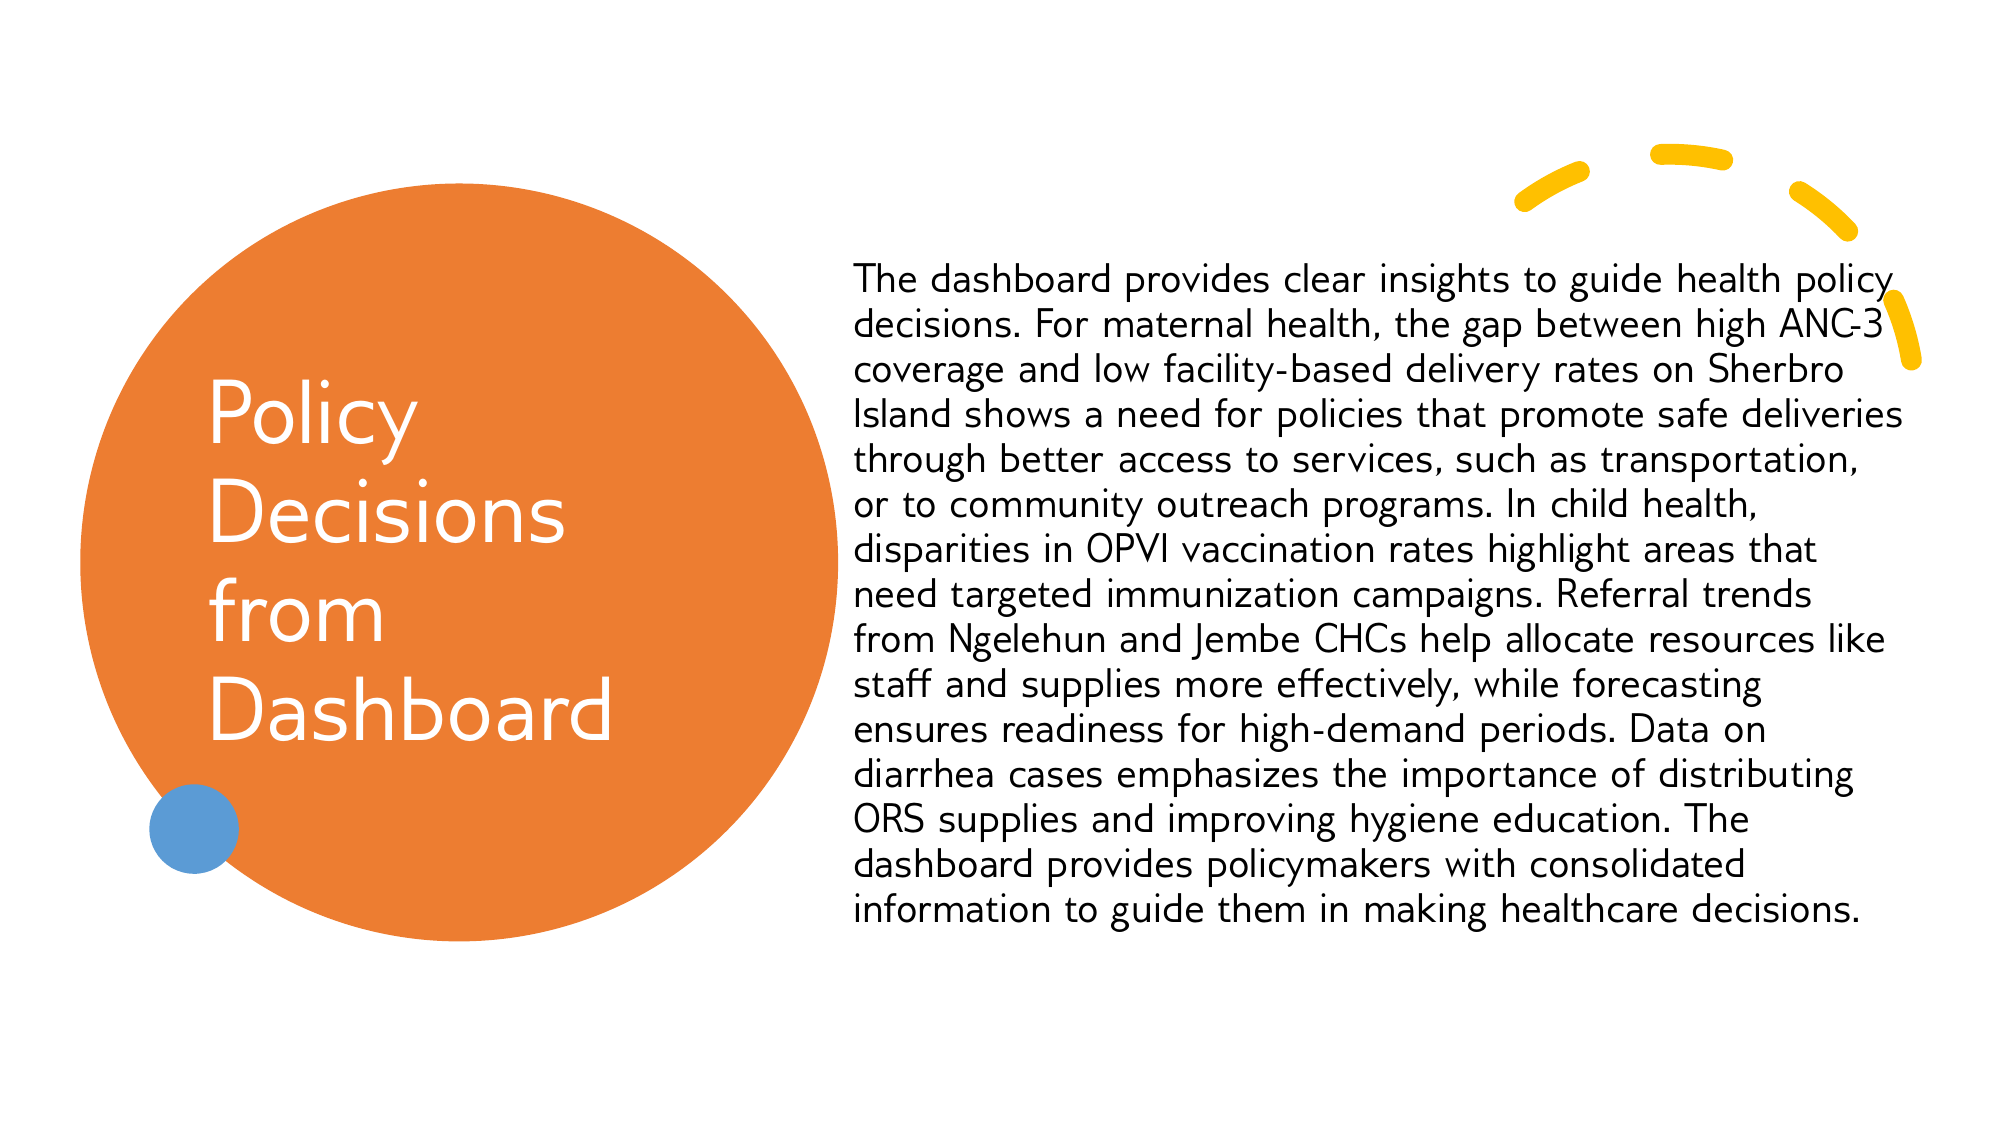

# Policy Decisions from Dashboard
The dashboard provides clear insights to guide health policy decisions. For maternal health, the gap between high ANC-3 coverage and low facility-based delivery rates on Sherbro Island shows a need for policies that promote safe deliveries through better access to services, such as transportation, or to community outreach programs. In child health, disparities in OPVI vaccination rates highlight areas that need targeted immunization campaigns. Referral trends from Ngelehun and Jembe CHCs help allocate resources like staff and supplies more effectively, while forecasting ensures readiness for high-demand periods. Data on diarrhea cases emphasizes the importance of distributing ORS supplies and improving hygiene education. The dashboard provides policymakers with consolidated information to guide them in making healthcare decisions.